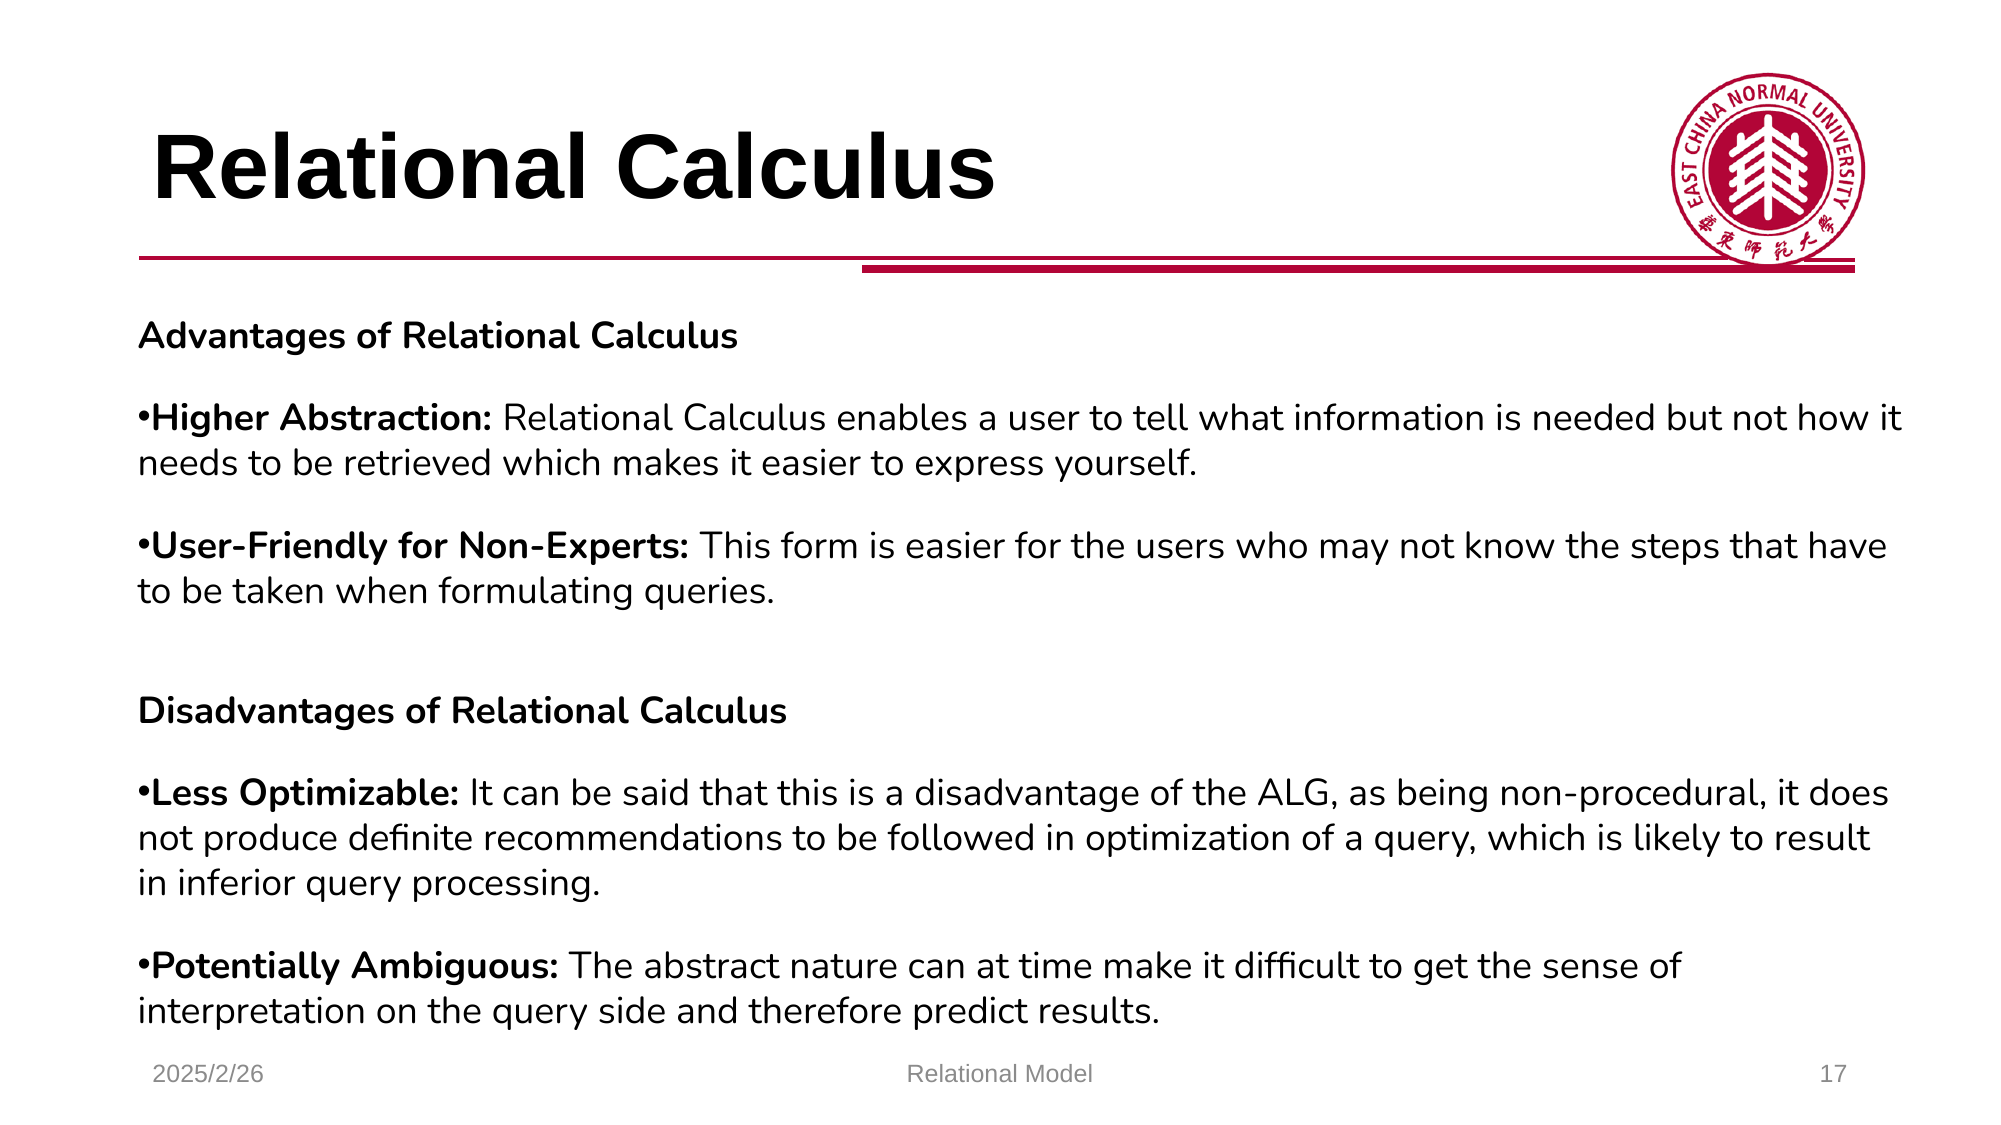

# Relational Calculus
Advantages of Relational Calculus
Higher Abstraction: Relational Calculus enables a user to tell what information is needed but not how it needs to be retrieved which makes it easier to express yourself.
User-Friendly for Non-Experts: This form is easier for the users who may not know the steps that have to be taken when formulating queries.
Disadvantages of Relational Calculus
Less Optimizable: It can be said that this is a disadvantage of the ALG, as being non-procedural, it does not produce definite recommendations to be followed in optimization of a query, which is likely to result in inferior query processing.
Potentially Ambiguous: The abstract nature can at time make it difficult to get the sense of interpretation on the query side and therefore predict results.

2025/2/26
Relational Model
17